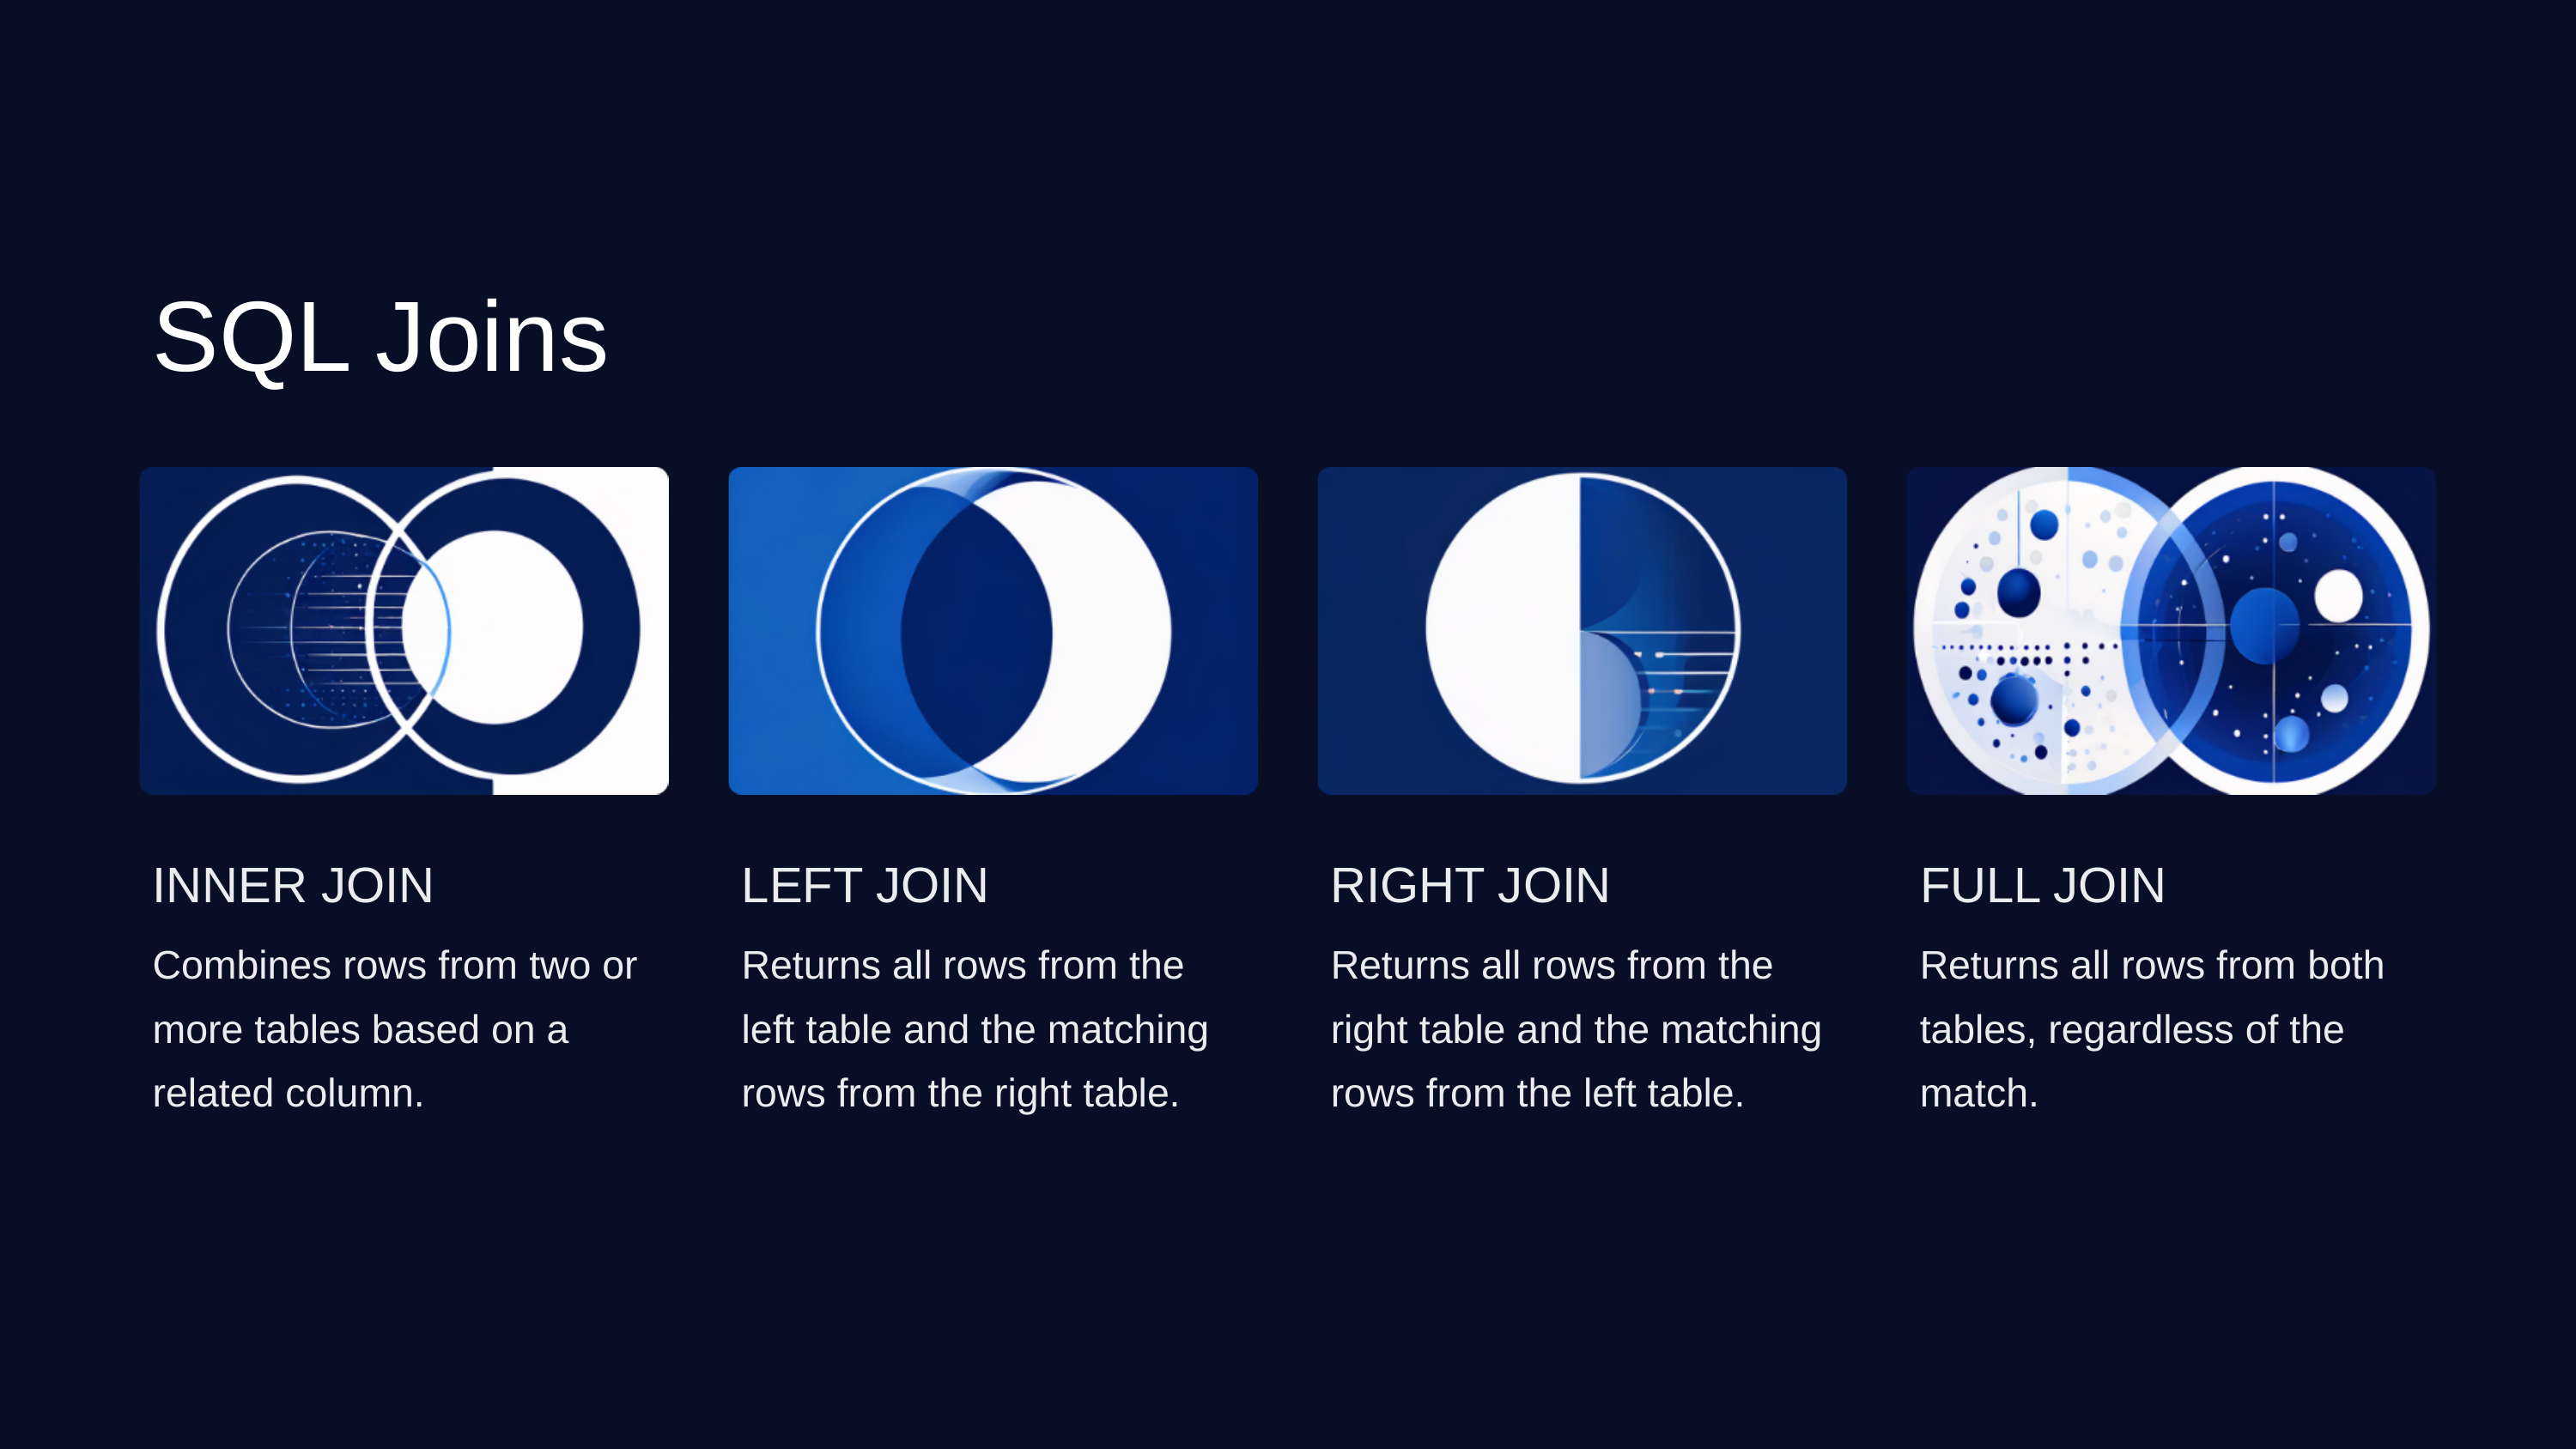

SQL Joins

INNER JOIN
LEFT JOIN
RIGHT JOIN
FULL JOIN
Combines rows from two or more tables based on a related column.
Returns all rows from the left table and the matching rows from the right table.
Returns all rows from the right table and the matching rows from the left table.
Returns all rows from both tables, regardless of the match.